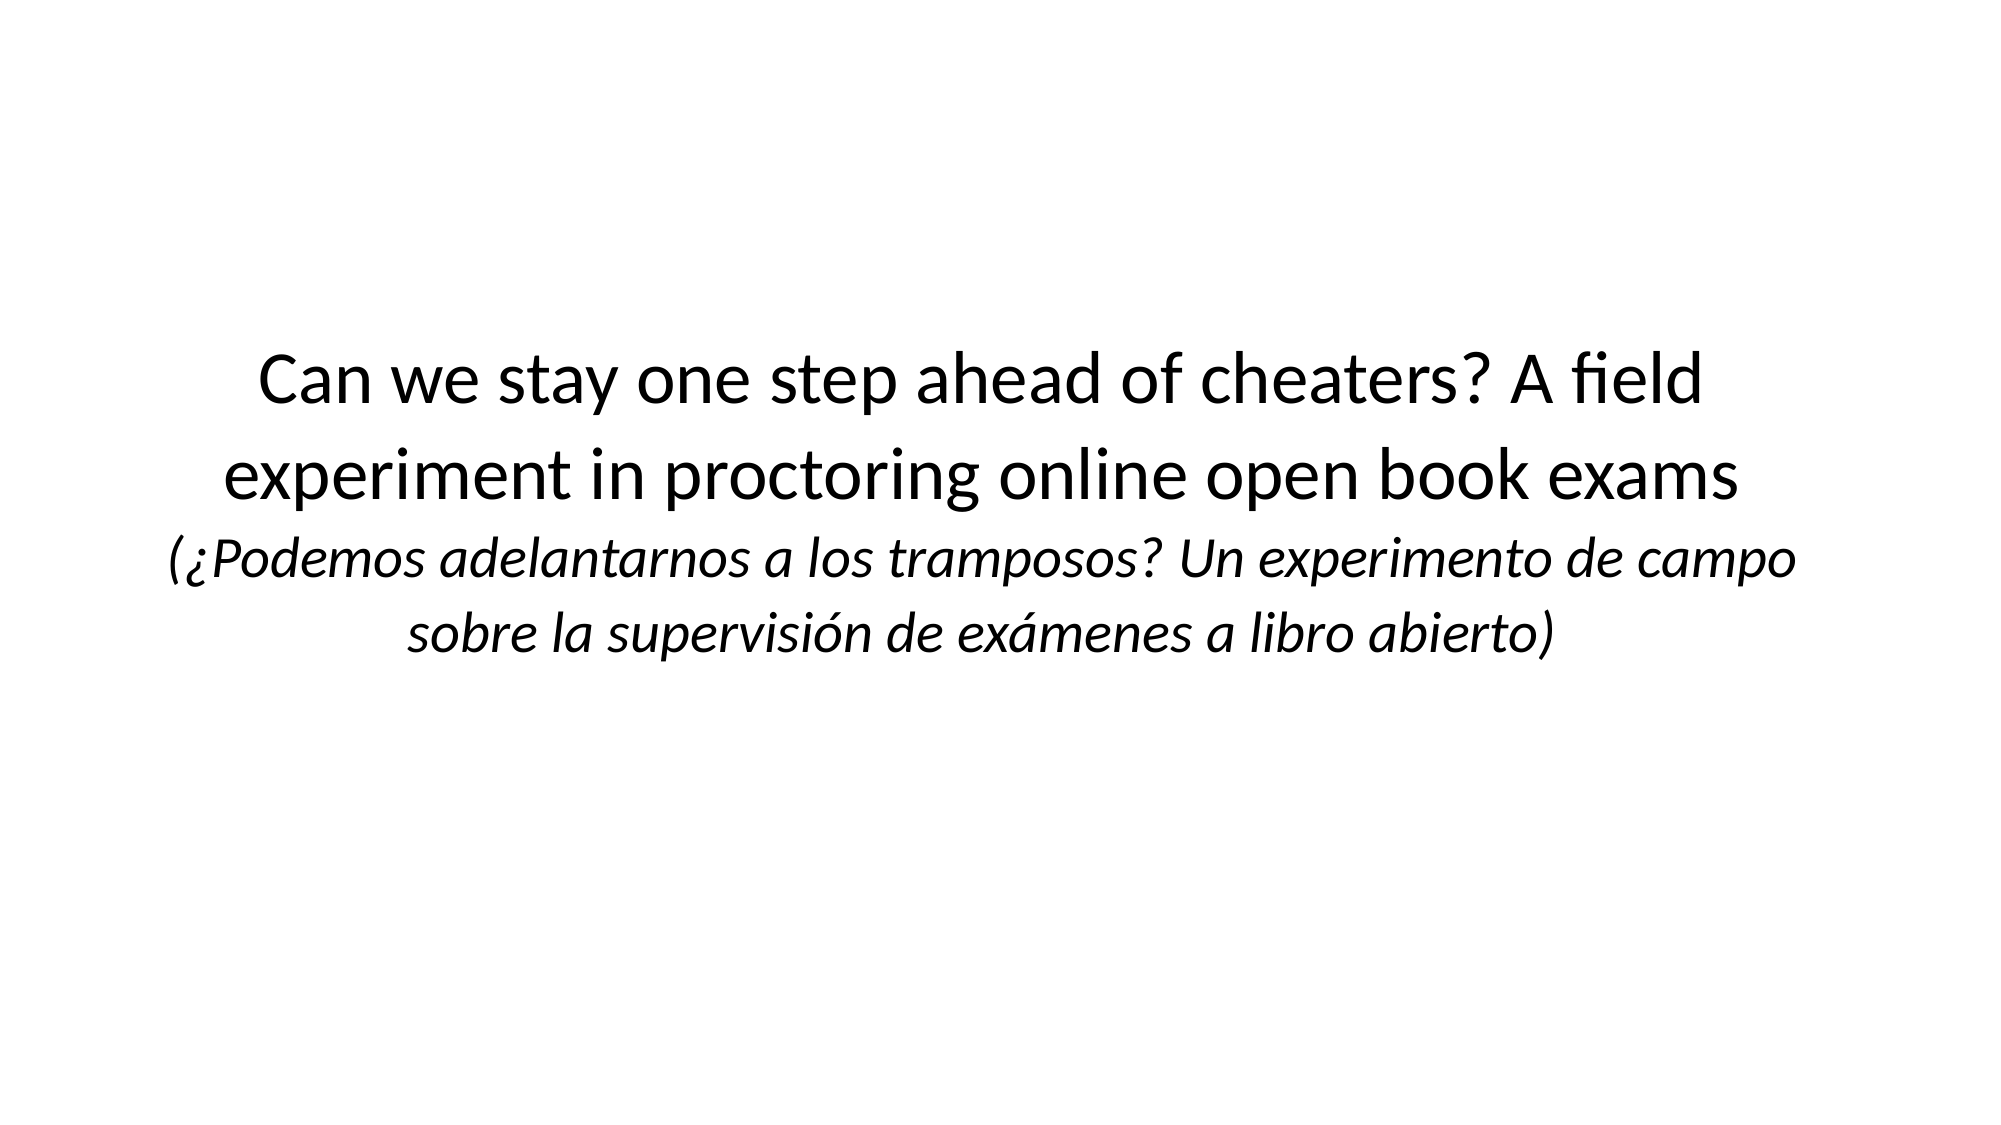

Can we stay one step ahead of cheaters? A field experiment in proctoring online open book exams (¿Podemos adelantarnos a los tramposos? Un experimento de campo sobre la supervisión de exámenes a libro abierto)